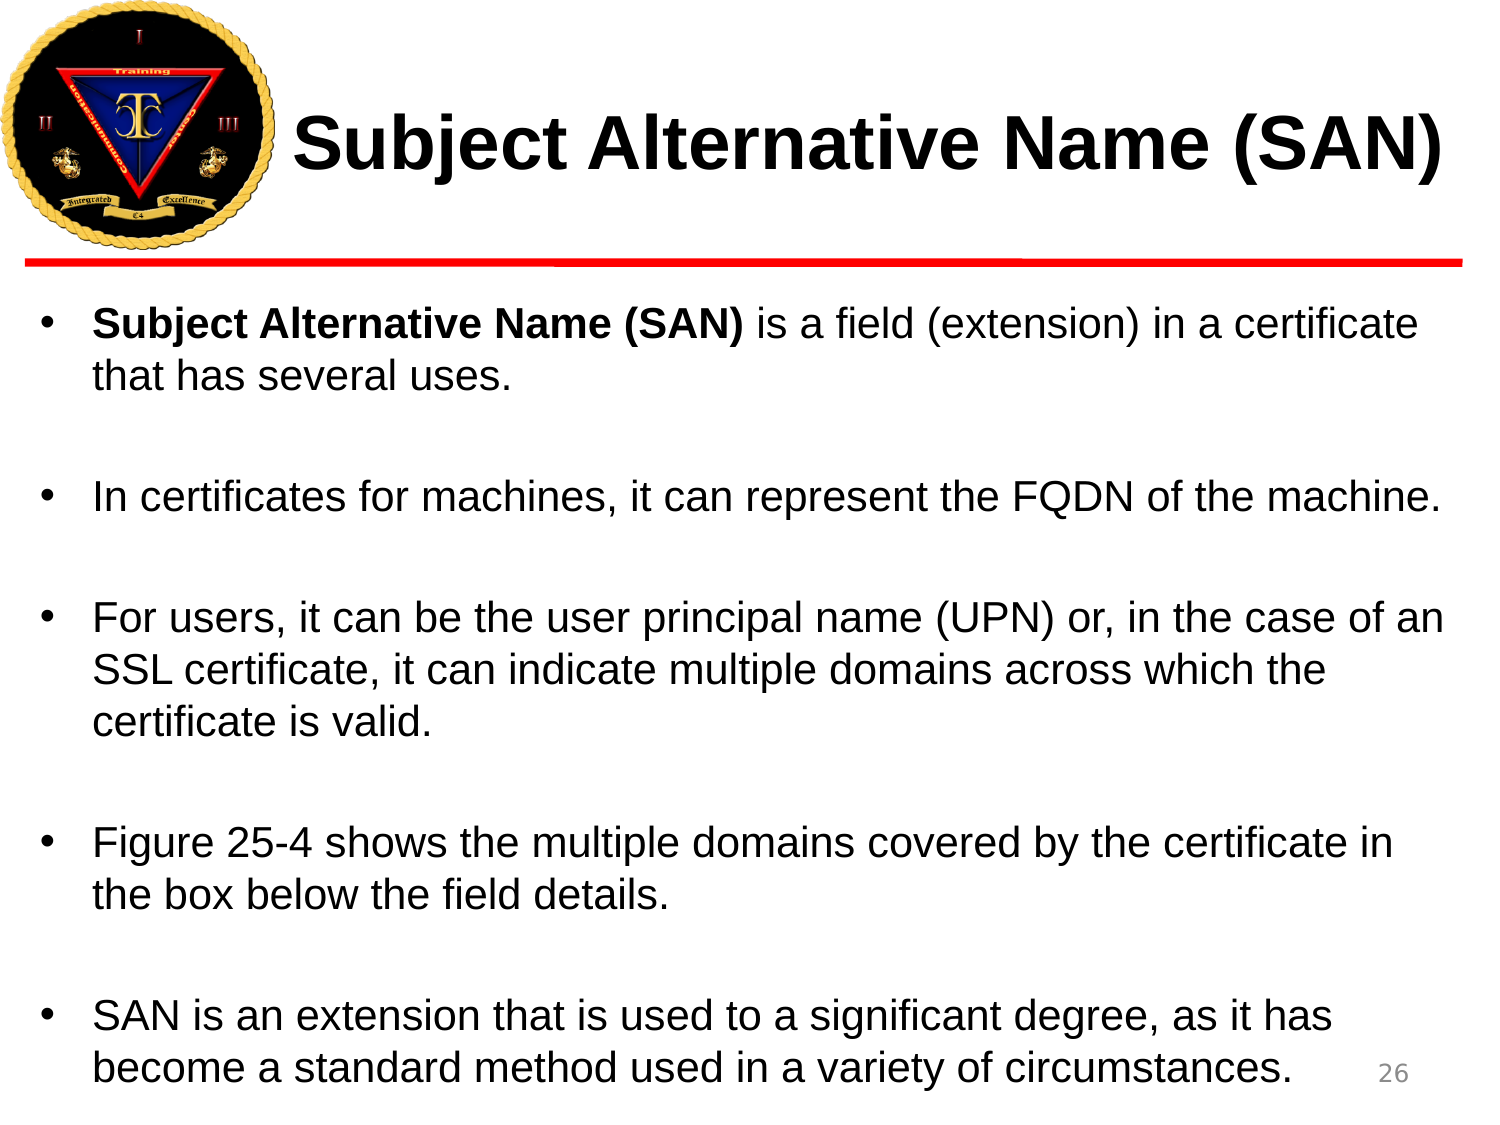

# Subject Alternative Name (SAN)
Subject Alternative Name (SAN) is a field (extension) in a certificate that has several uses.

In certificates for machines, it can represent the FQDN of the machine.

For users, it can be the user principal name (UPN) or, in the case of an SSL certificate, it can indicate multiple domains across which the certificate is valid.

Figure 25-4 shows the multiple domains covered by the certificate in the box below the field details.

SAN is an extension that is used to a significant degree, as it has become a standard method used in a variety of circumstances.
26